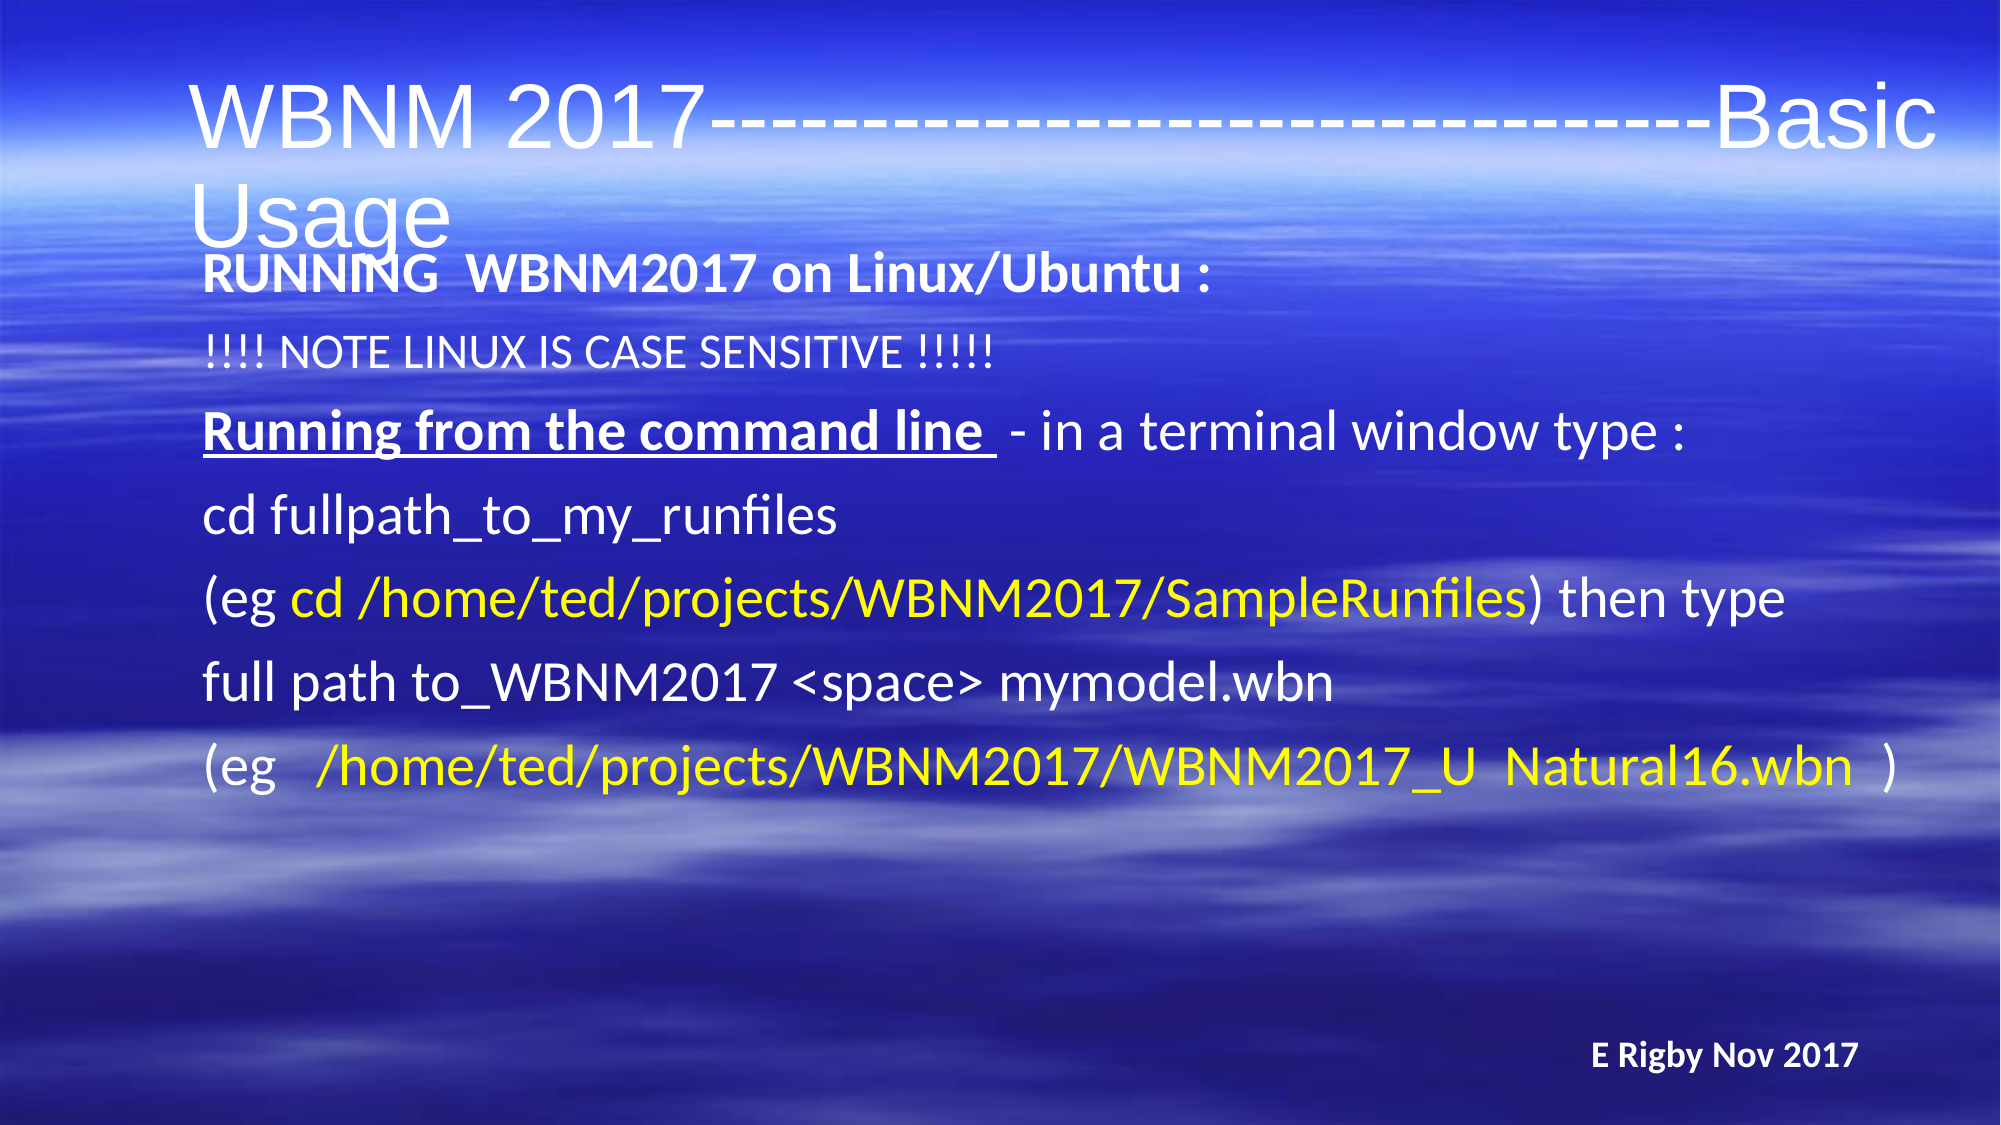

WBNM 2017---------------------------------Basic Usage
RUNNING  WBNM2017 on Linux/Ubuntu :
!!!! NOTE LINUX IS CASE SENSITIVE !!!!!
Running from the command line  - in a terminal window type :
cd fullpath_to_my_runfiles
(eg cd /home/ted/projects/WBNM2017/SampleRunfiles) then type
full path to_WBNM2017 <space> mymodel.wbn
(eg   /home/ted/projects/WBNM2017/WBNM2017_U  Natural16.wbn  )

E Rigby Nov 2017